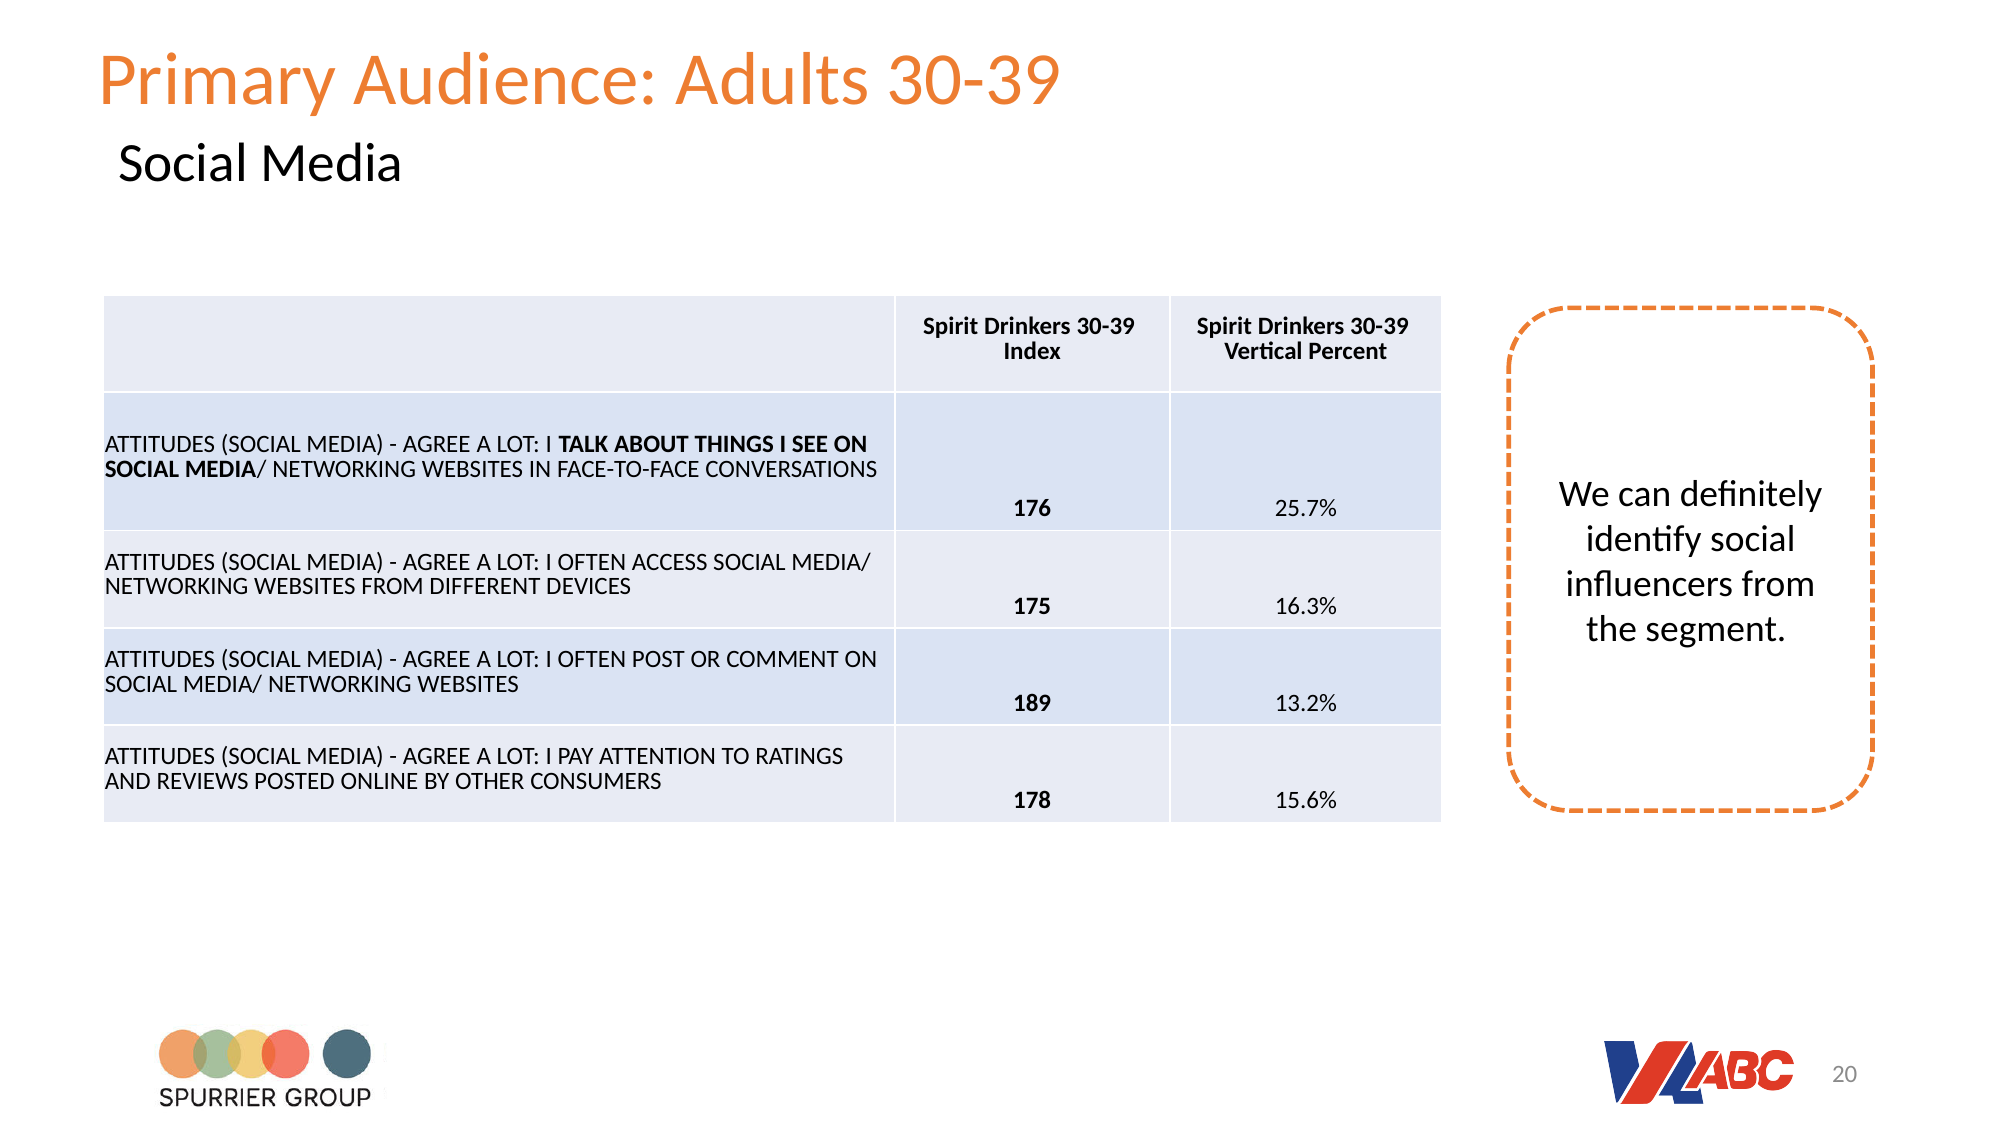

Primary Audience: Adults 30-39
# Social Media
|  | Spirit Drinkers 30-39 Index | Spirit Drinkers 30-39 Vertical Percent |
| --- | --- | --- |
| ATTITUDES (SOCIAL MEDIA) - AGREE A LOT: I TALK ABOUT THINGS I SEE ON SOCIAL MEDIA/ NETWORKING WEBSITES IN FACE-TO-FACE CONVERSATIONS | 176 | 25.7% |
| ATTITUDES (SOCIAL MEDIA) - AGREE A LOT: I OFTEN ACCESS SOCIAL MEDIA/ NETWORKING WEBSITES FROM DIFFERENT DEVICES | 175 | 16.3% |
| ATTITUDES (SOCIAL MEDIA) - AGREE A LOT: I OFTEN POST OR COMMENT ON SOCIAL MEDIA/ NETWORKING WEBSITES | 189 | 13.2% |
| ATTITUDES (SOCIAL MEDIA) - AGREE A LOT: I PAY ATTENTION TO RATINGS AND REVIEWS POSTED ONLINE BY OTHER CONSUMERS | 178 | 15.6% |
We can definitely identify social influencers from the segment.
20